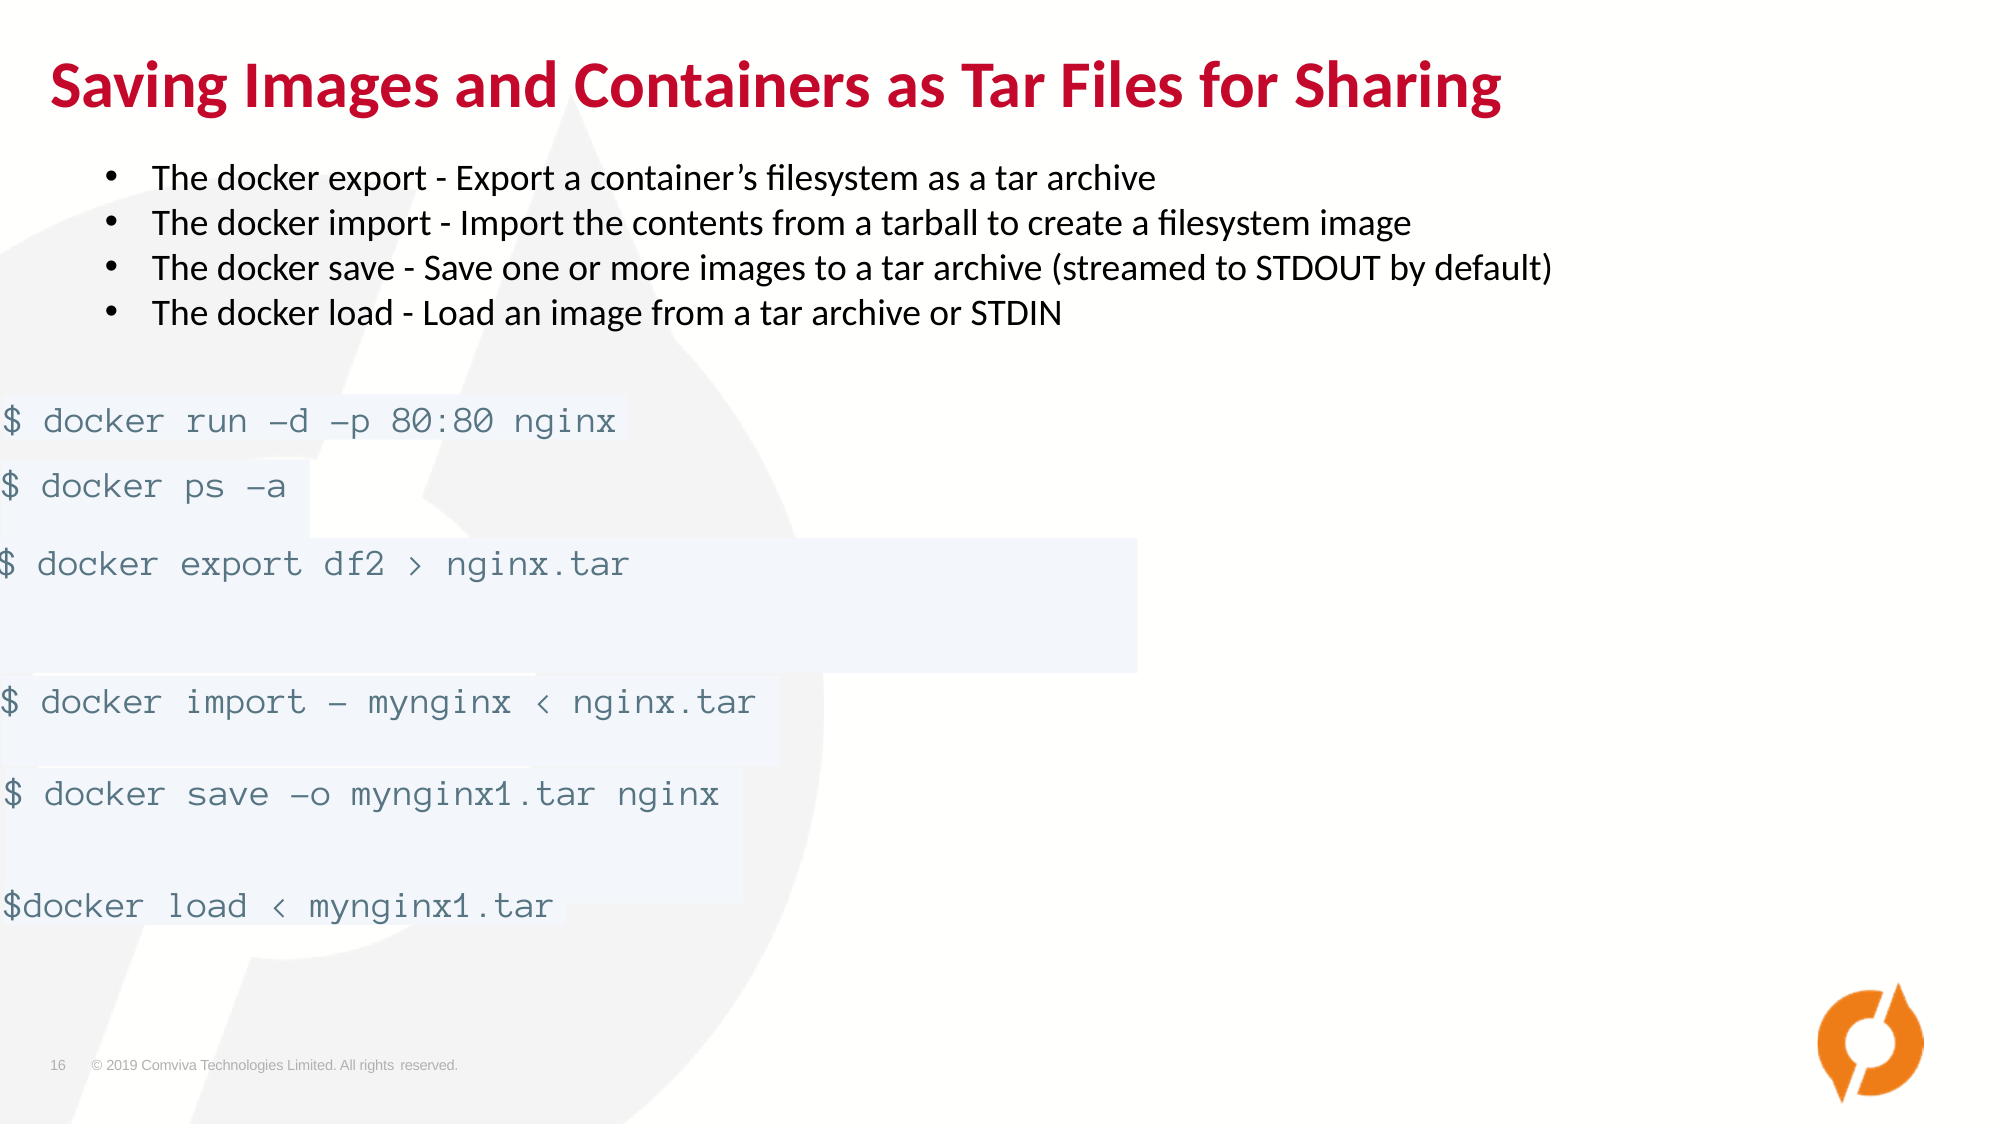

# Saving Images and Containers as Tar Files for Sharing
The docker export - Export a container’s filesystem as a tar archive
The docker import - Import the contents from a tarball to create a filesystem image
The docker save - Save one or more images to a tar archive (streamed to STDOUT by default)
The docker load - Load an image from a tar archive or STDIN
$ docker run -d -p 80:80 nginx
$ docker ps -a
$ docker export df2 > nginx.tar

$ docker import - mynginx < nginx.tar
$ docker save -o mynginx1.tar nginx

$docker load < mynginx1.tar
16
© 2019 Comviva Technologies Limited. All rights reserved.